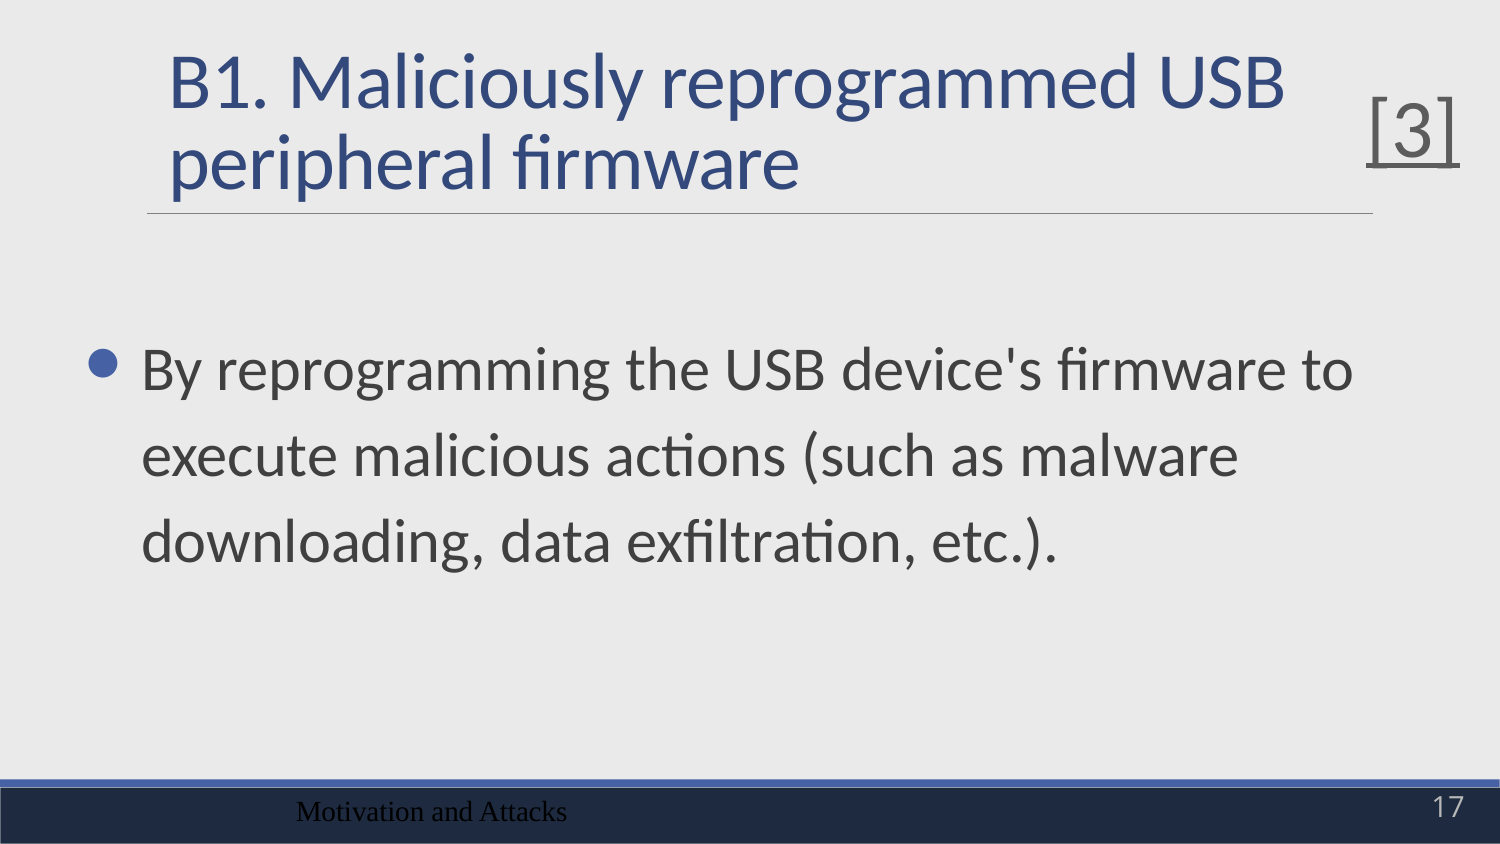

# B1. Maliciously reprogrammed USB peripheral firmware
[3]
By reprogramming the USB device's firmware to execute malicious actions (such as malware downloading, data exfiltration, etc.).
Motivation and Attacks
17